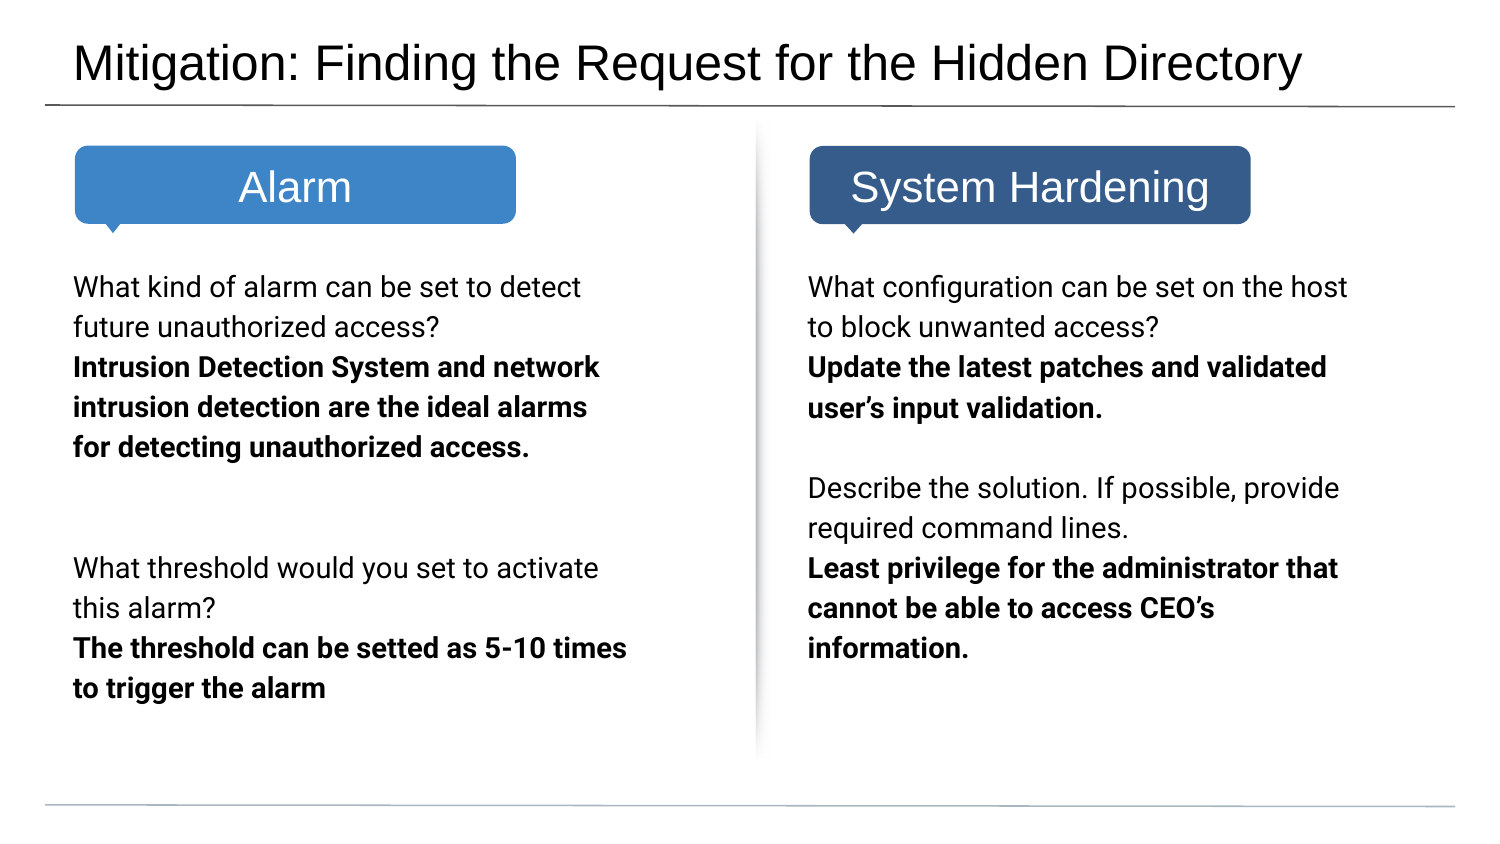

# Mitigation: Finding the Request for the Hidden Directory
What kind of alarm can be set to detect future unauthorized access?
Intrusion Detection System and network intrusion detection are the ideal alarms for detecting unauthorized access.

What threshold would you set to activate this alarm?
The threshold can be setted as 5-10 times to trigger the alarm
What configuration can be set on the host to block unwanted access?
Update the latest patches and validated user’s input validation.

Describe the solution. If possible, provide required command lines.
Least privilege for the administrator that cannot be able to access CEO’s information.